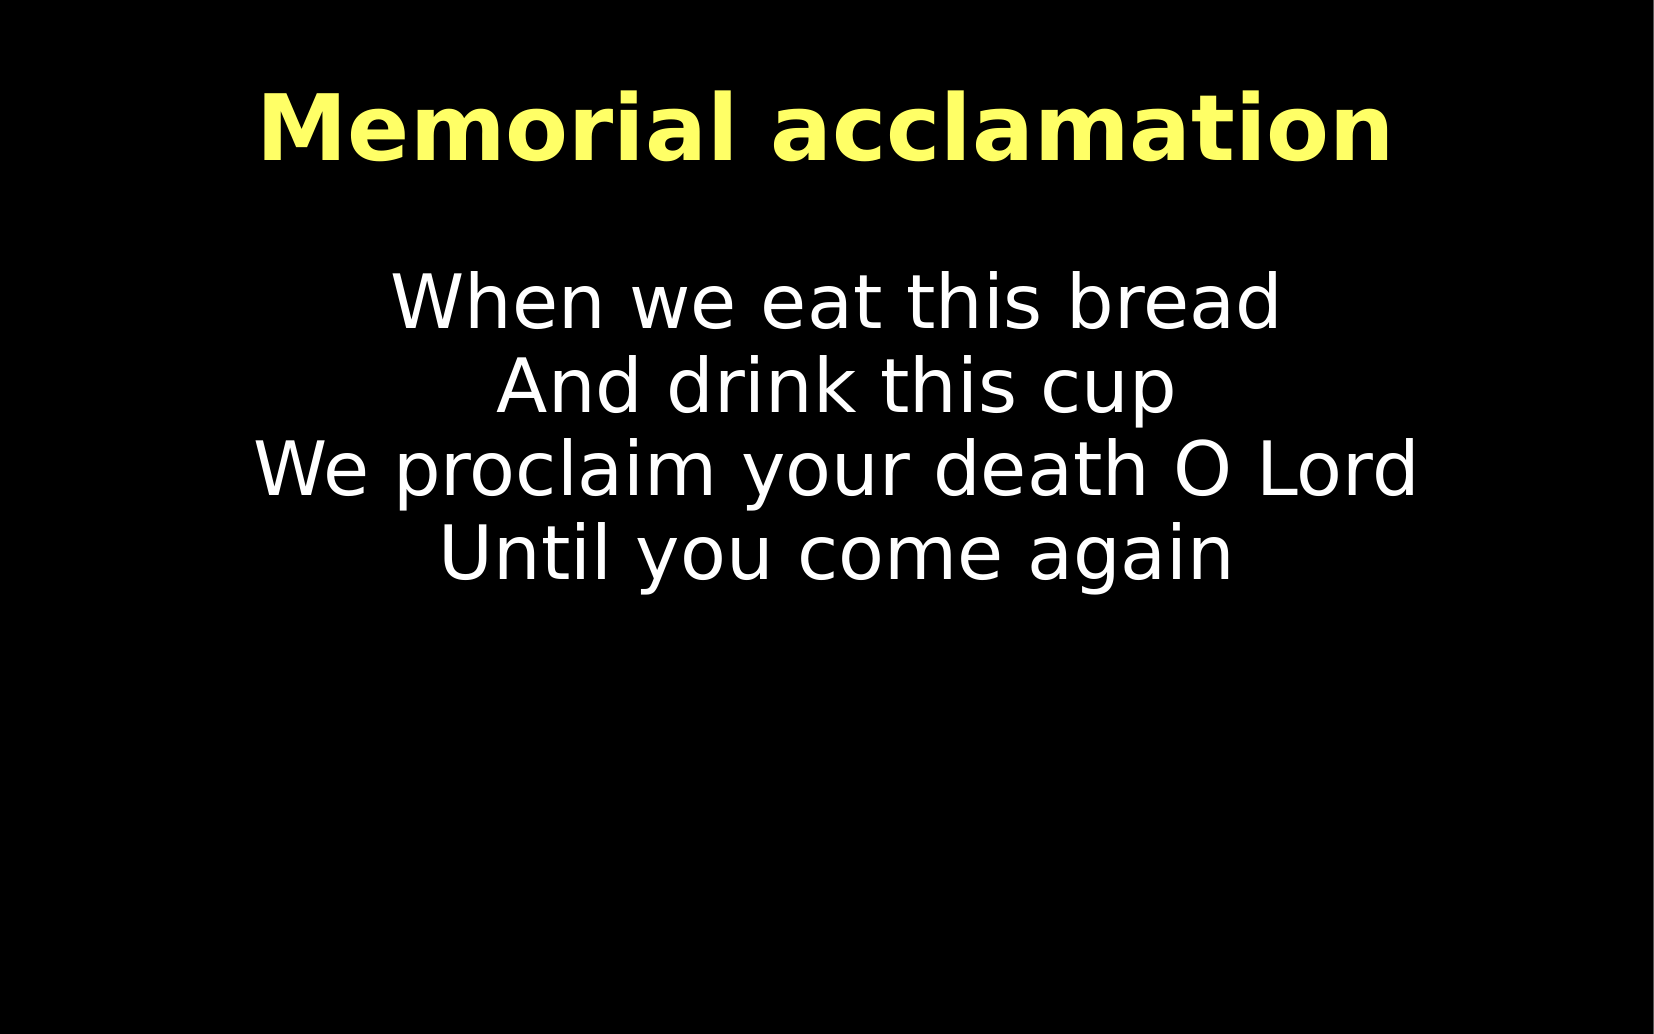

Memorial acclamation
When we eat this bread
And drink this cup
We proclaim your death O Lord
Until you come again